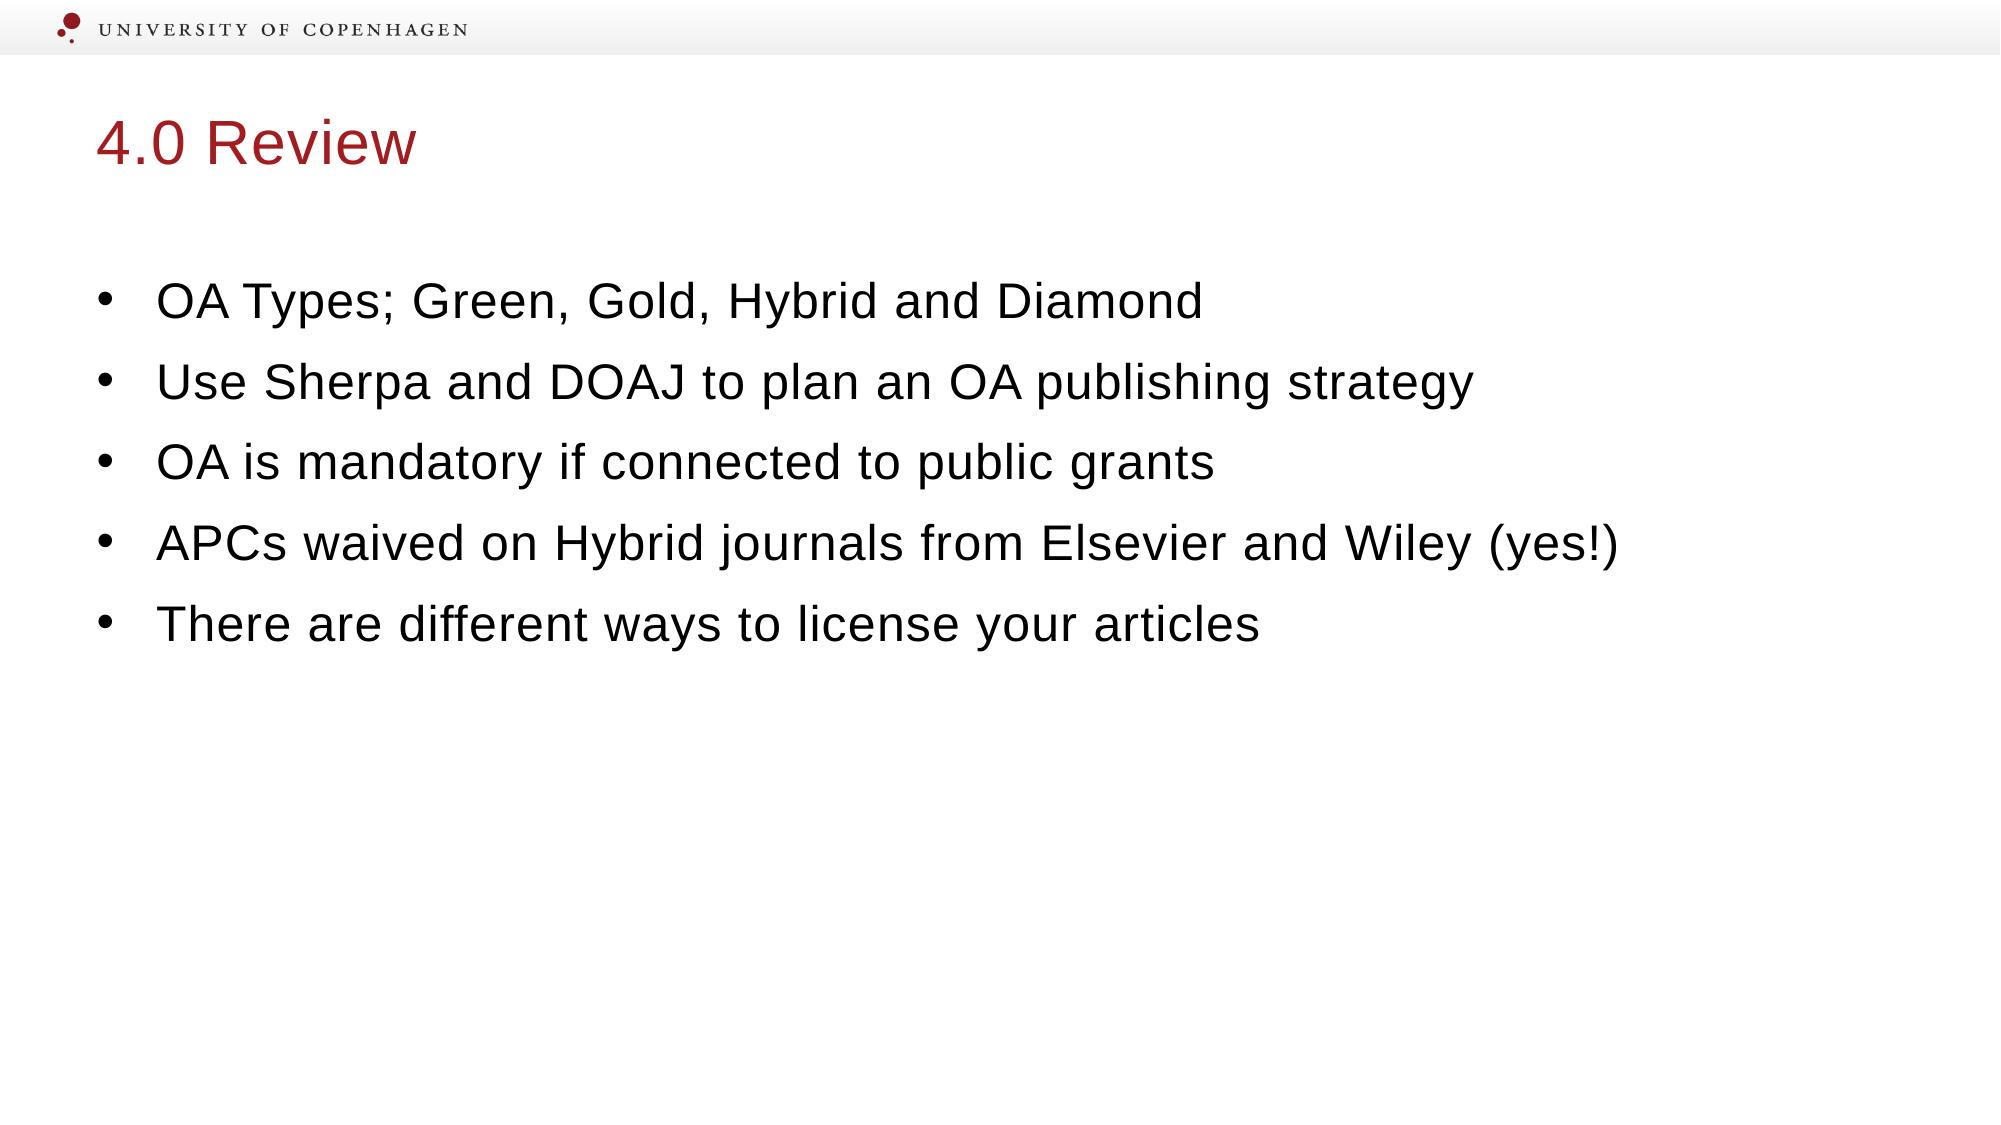

# 4.0 Review
OA Types; Green, Gold, Hybrid and Diamond
Use Sherpa and DOAJ to plan an OA publishing strategy
OA is mandatory if connected to public grants
APCs waived on Hybrid journals from Elsevier and Wiley (yes!)
There are different ways to license your articles